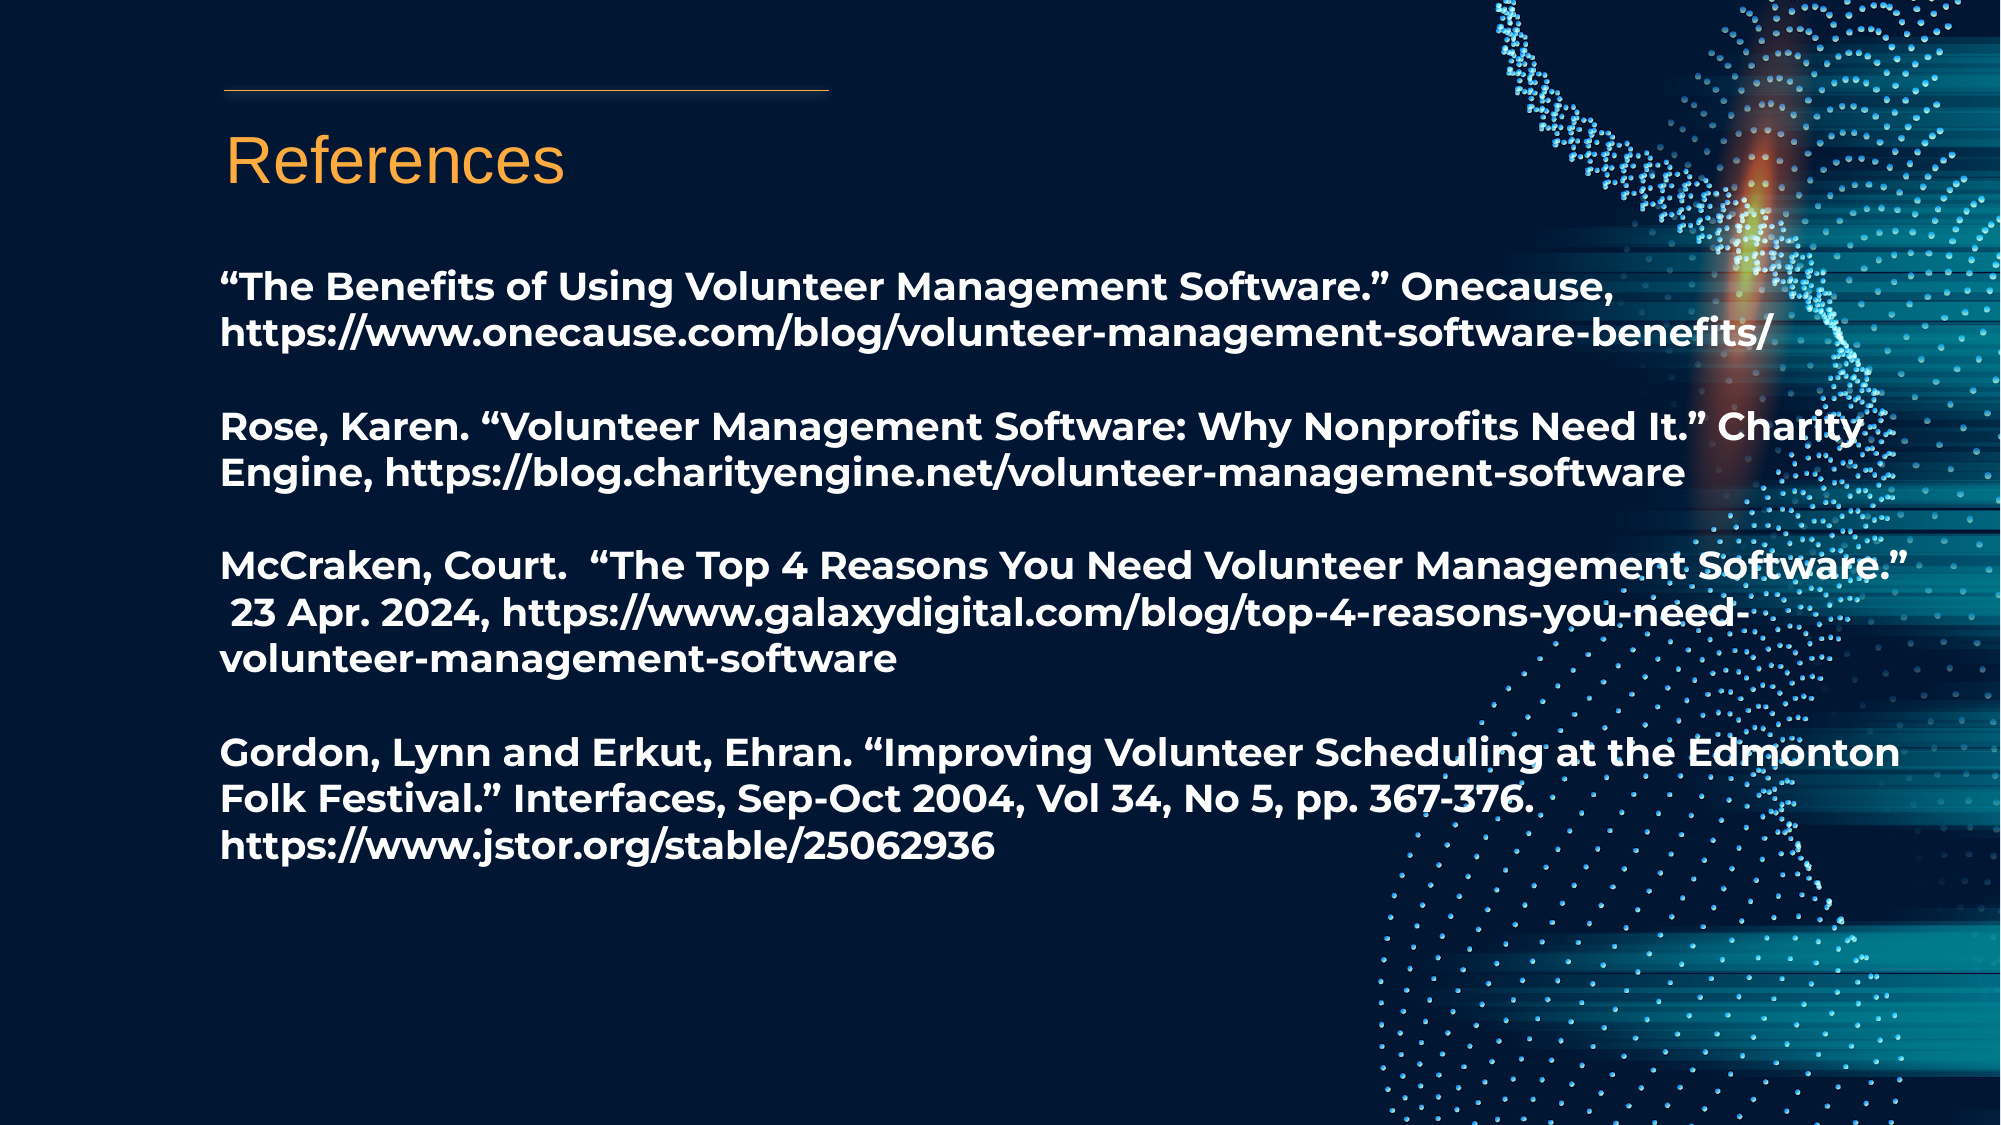

# References
“The Benefits of Using Volunteer Management Software.” Onecause,
https://www.onecause.com/blog/volunteer-management-software-benefits/

Rose, Karen. “Volunteer Management Software: Why Nonprofits Need It.” Charity Engine, https://blog.charityengine.net/volunteer-management-software

McCraken, Court.  “The Top 4 Reasons You Need Volunteer Management Software.”  23 Apr. 2024, https://www.galaxydigital.com/blog/top-4-reasons-you-need-volunteer-management-software

Gordon, Lynn and Erkut, Ehran. “Improving Volunteer Scheduling at the Edmonton Folk Festival.” Interfaces, Sep-Oct 2004, Vol 34, No 5, pp. 367-376.  https://www.jstor.org/stable/25062936